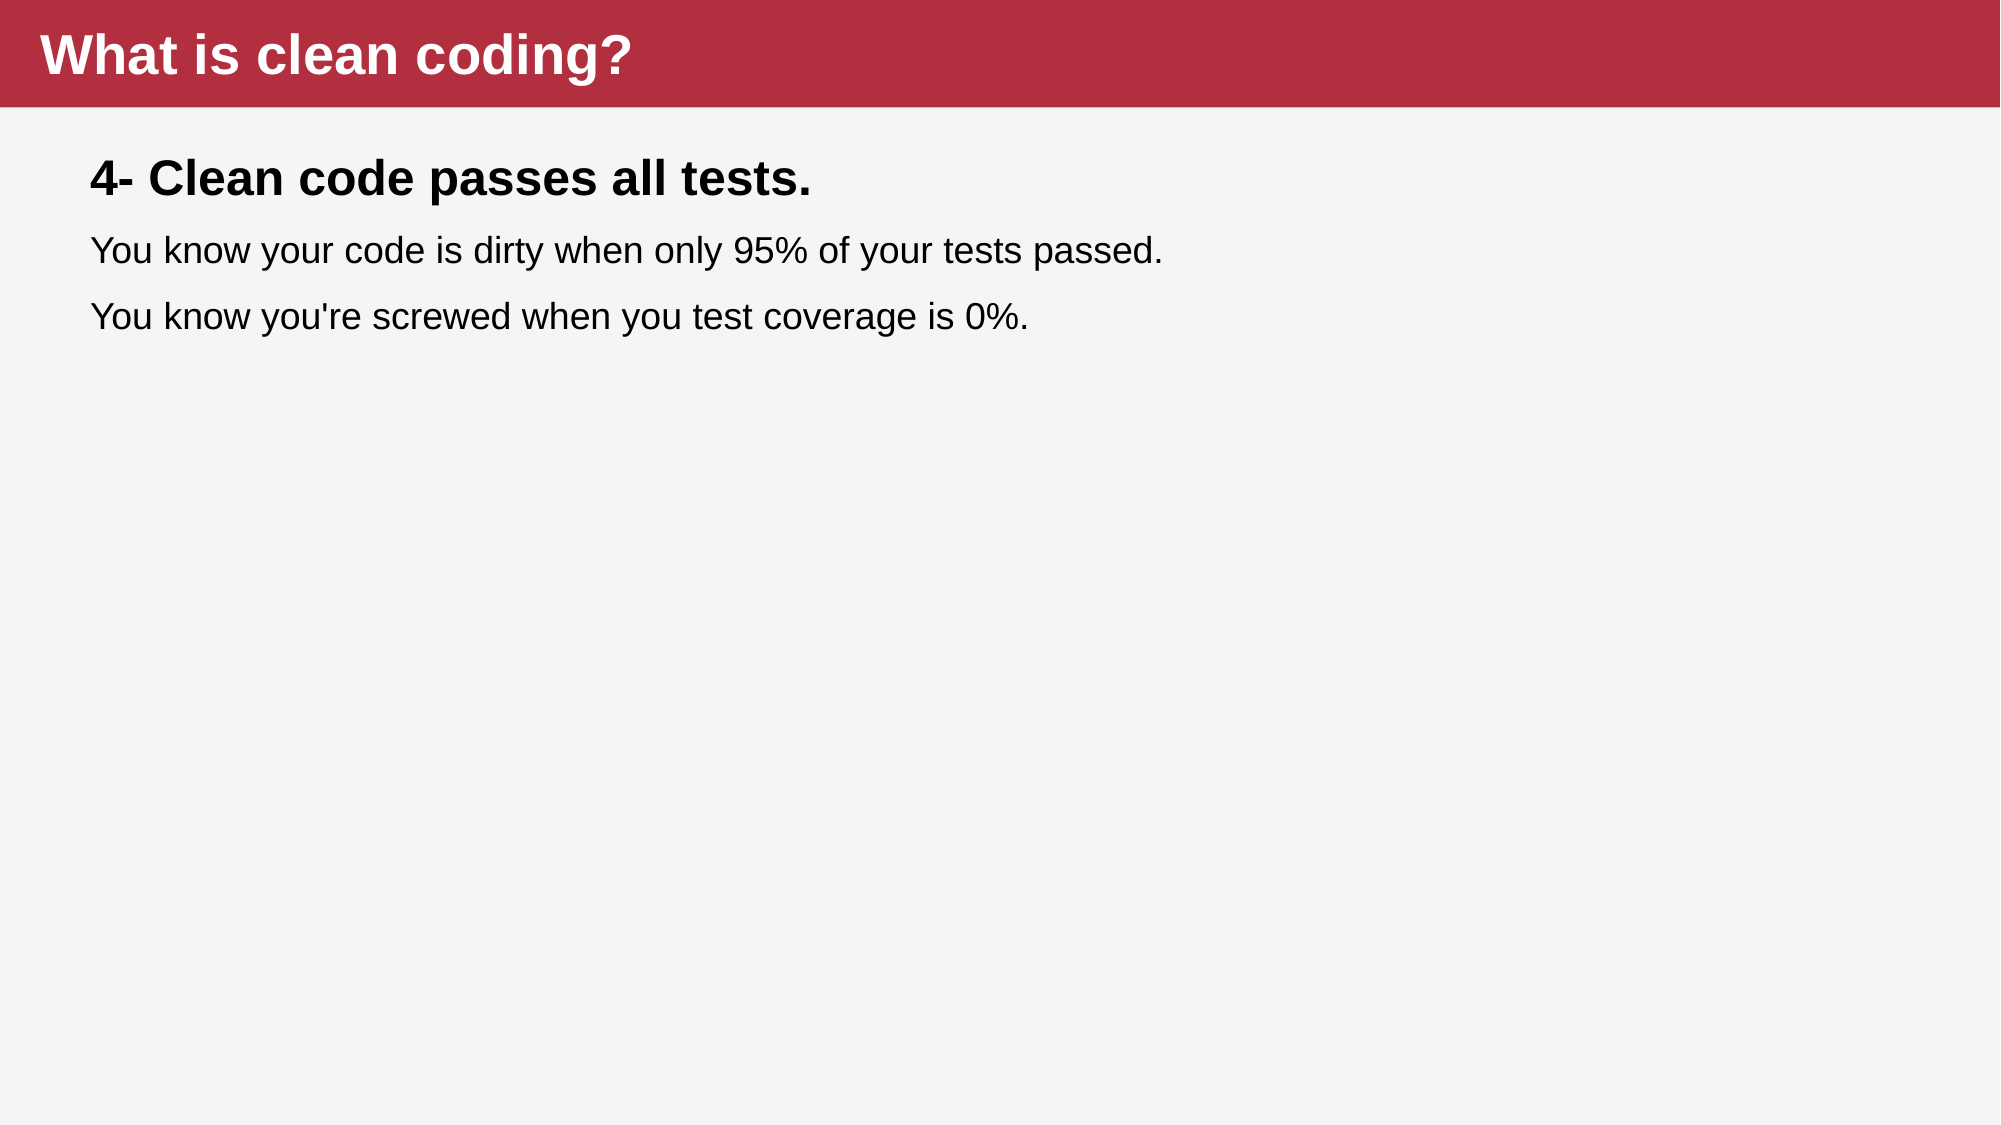

# What is clean coding?
4- Clean code passes all tests.
You know your code is dirty when only 95% of your tests passed.
You know you're screwed when you test coverage is 0%.